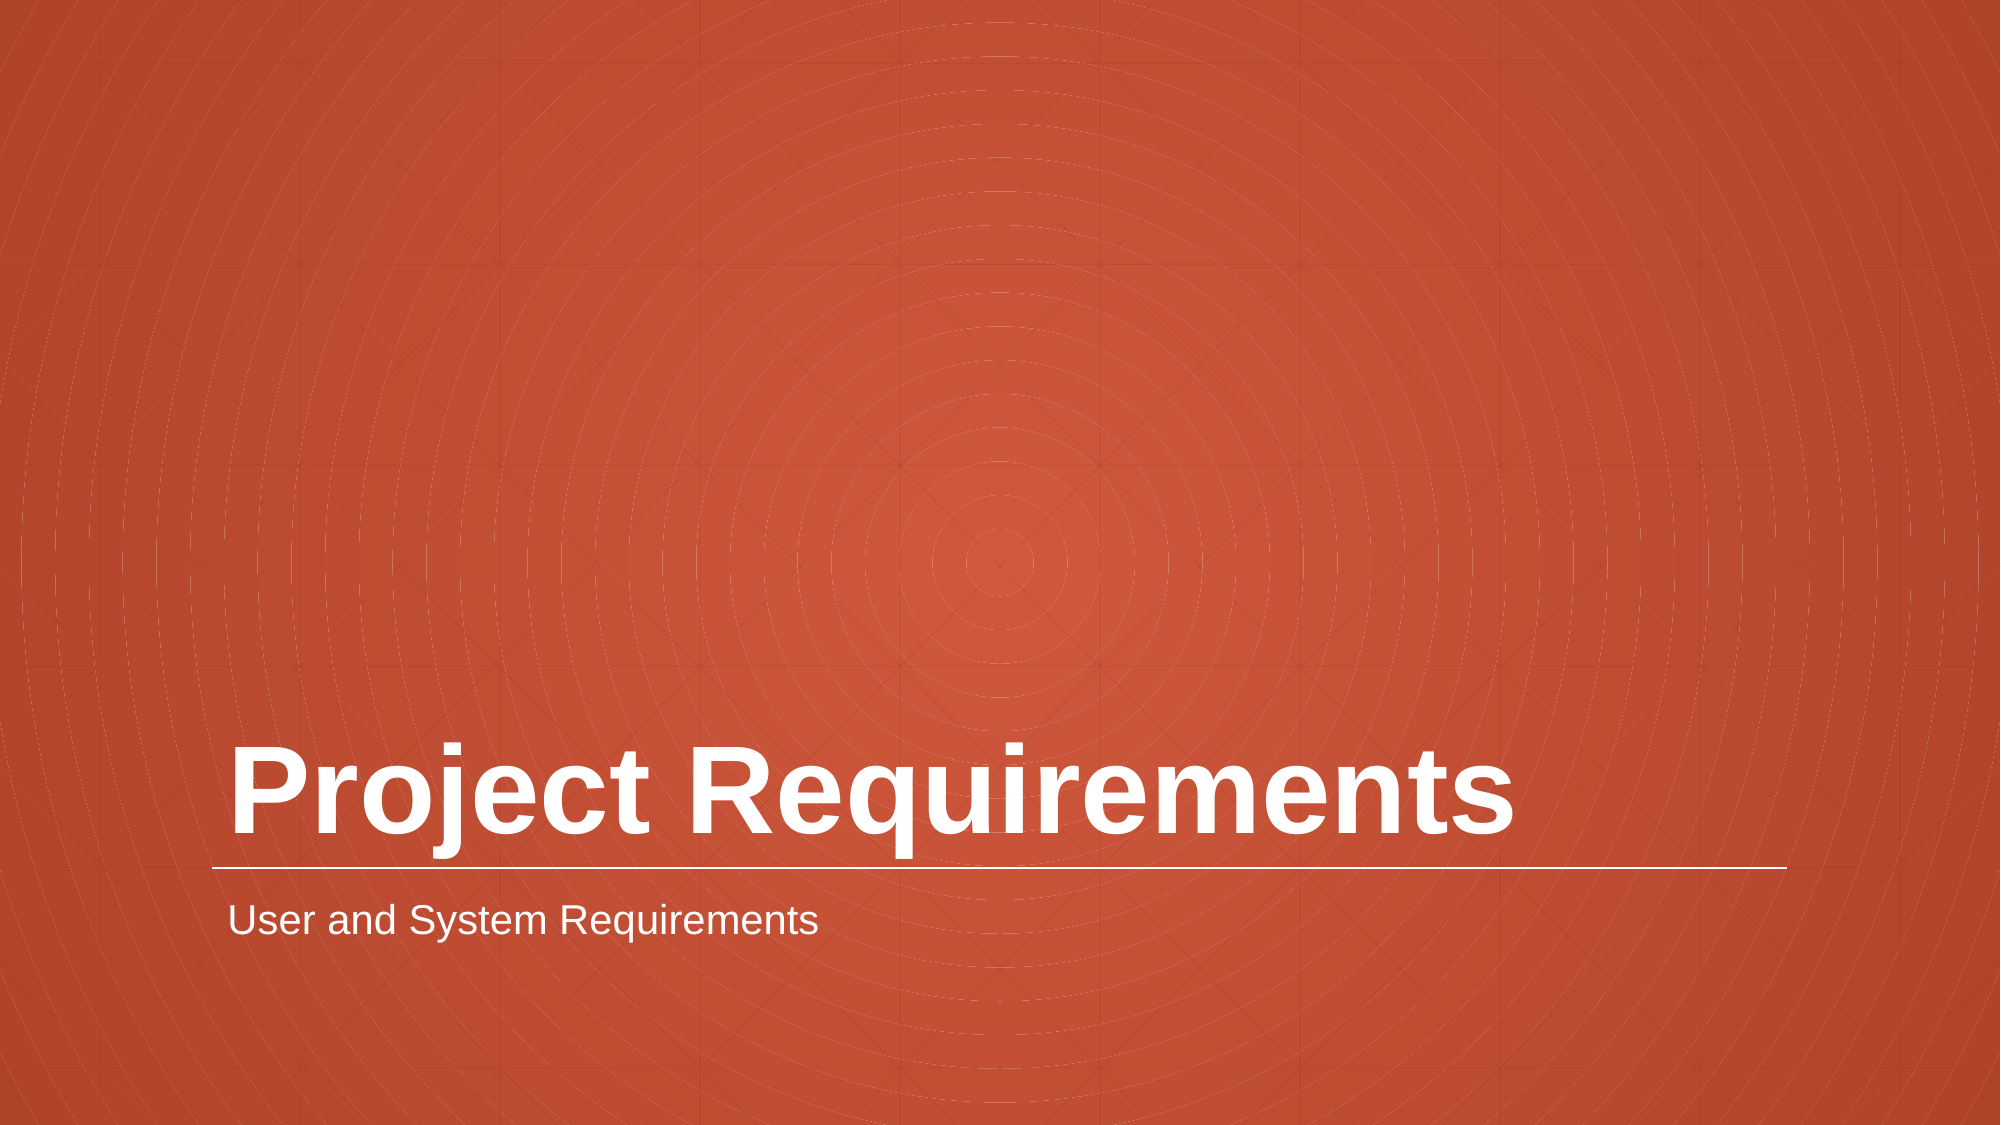

# Project Requirements
User and System Requirements